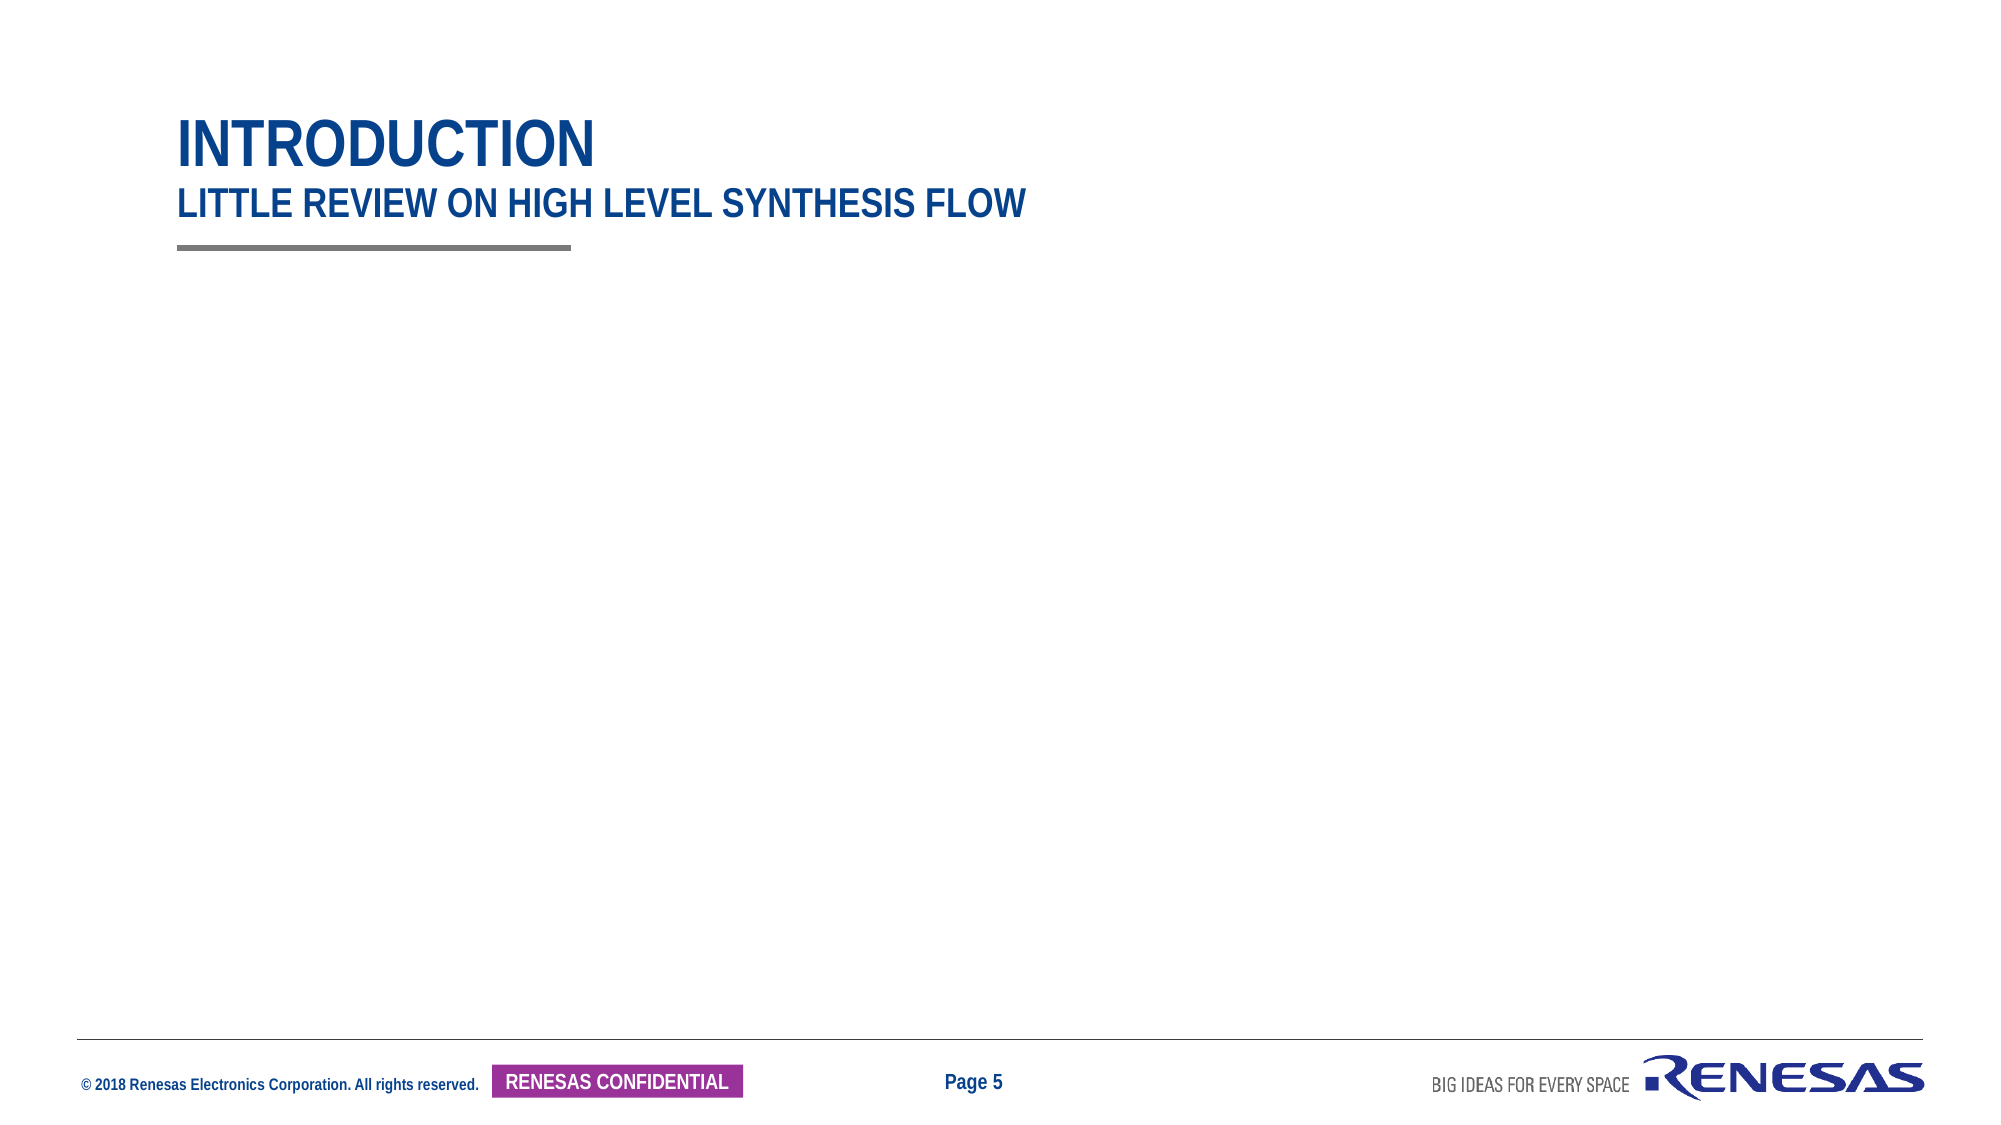

# introduction LITTLE REVIEW ON HIGH LEVEL SYNTHESIS FLOW

Page 5